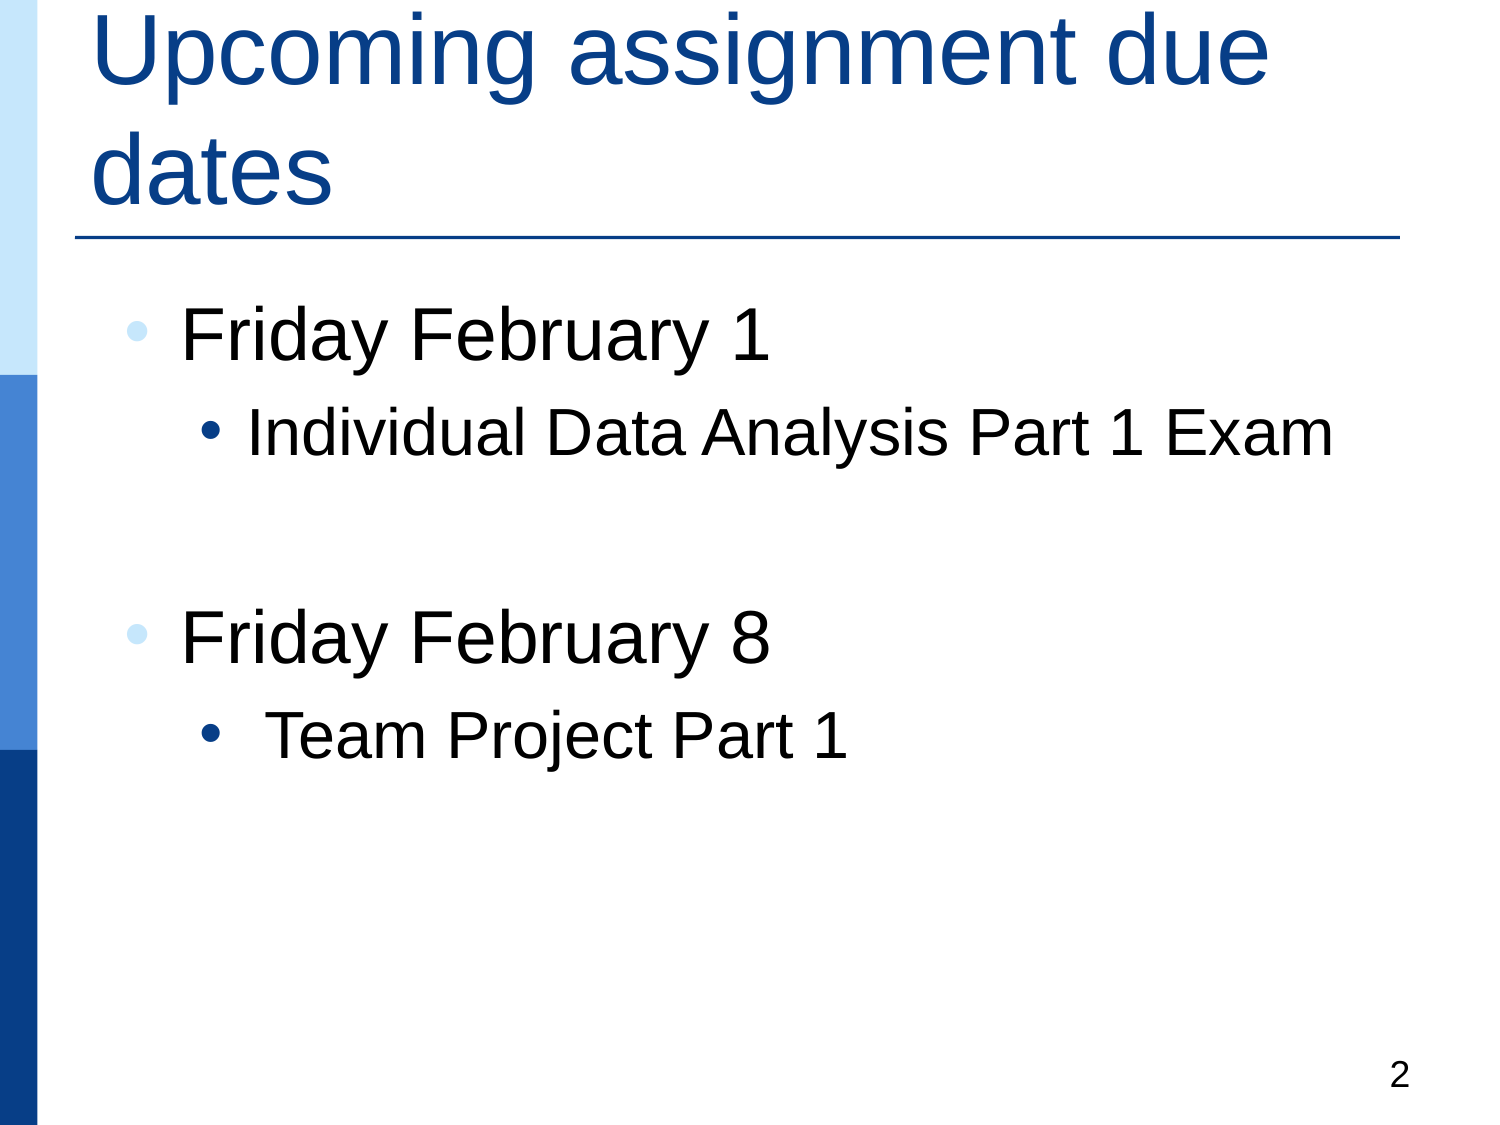

# Upcoming assignment due dates
Friday February 1
Individual Data Analysis Part 1 Exam

Friday February 8
 Team Project Part 1
2